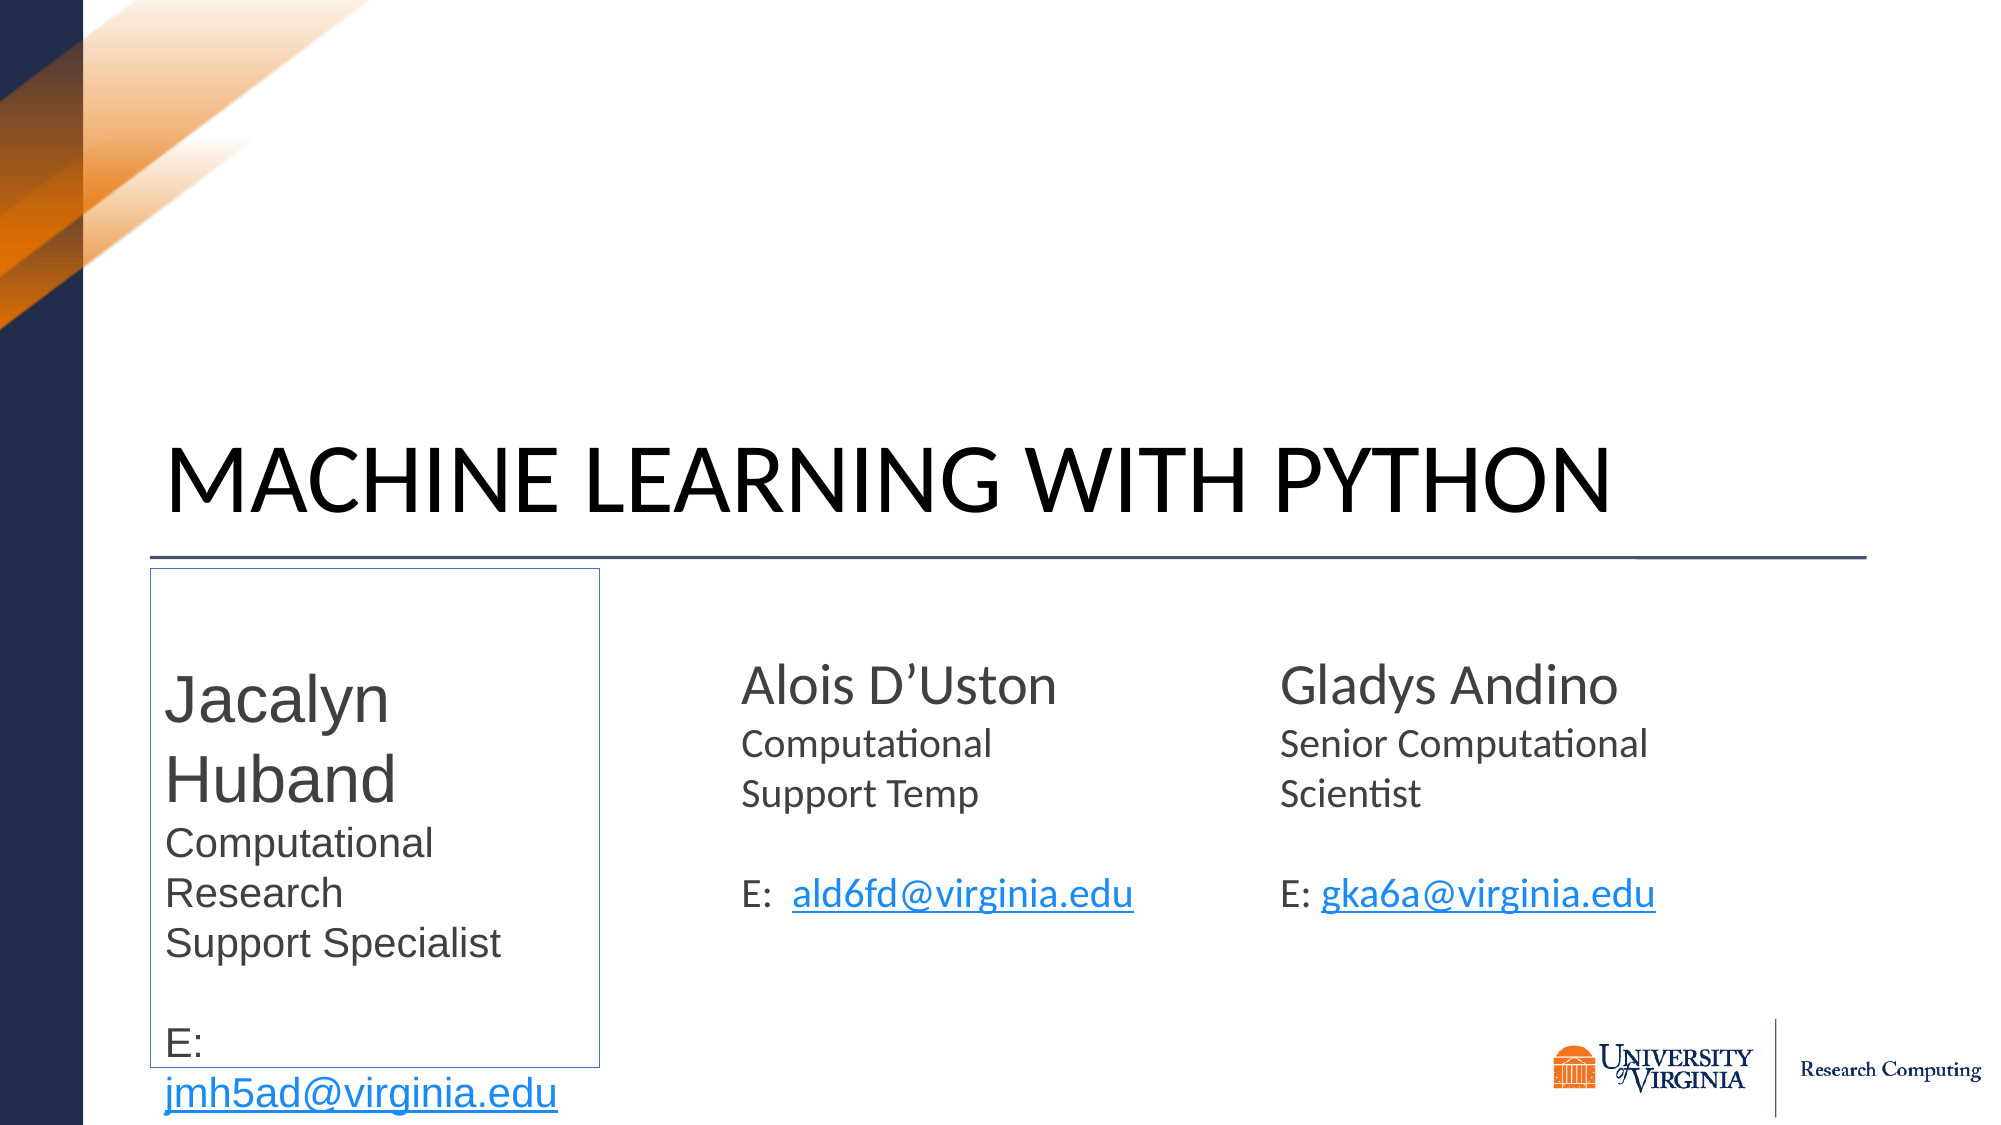

# Machine Learning with Python
Jacalyn Huband
Computational Research
Support Specialist
E:  jmh5ad@virginia.edu

9 June 2022

Alois D’Uston
Computational
Support Temp
E:  ald6fd@virginia.edu
Gladys Andino
Senior Computational Scientist
E: gka6a@virginia.edu